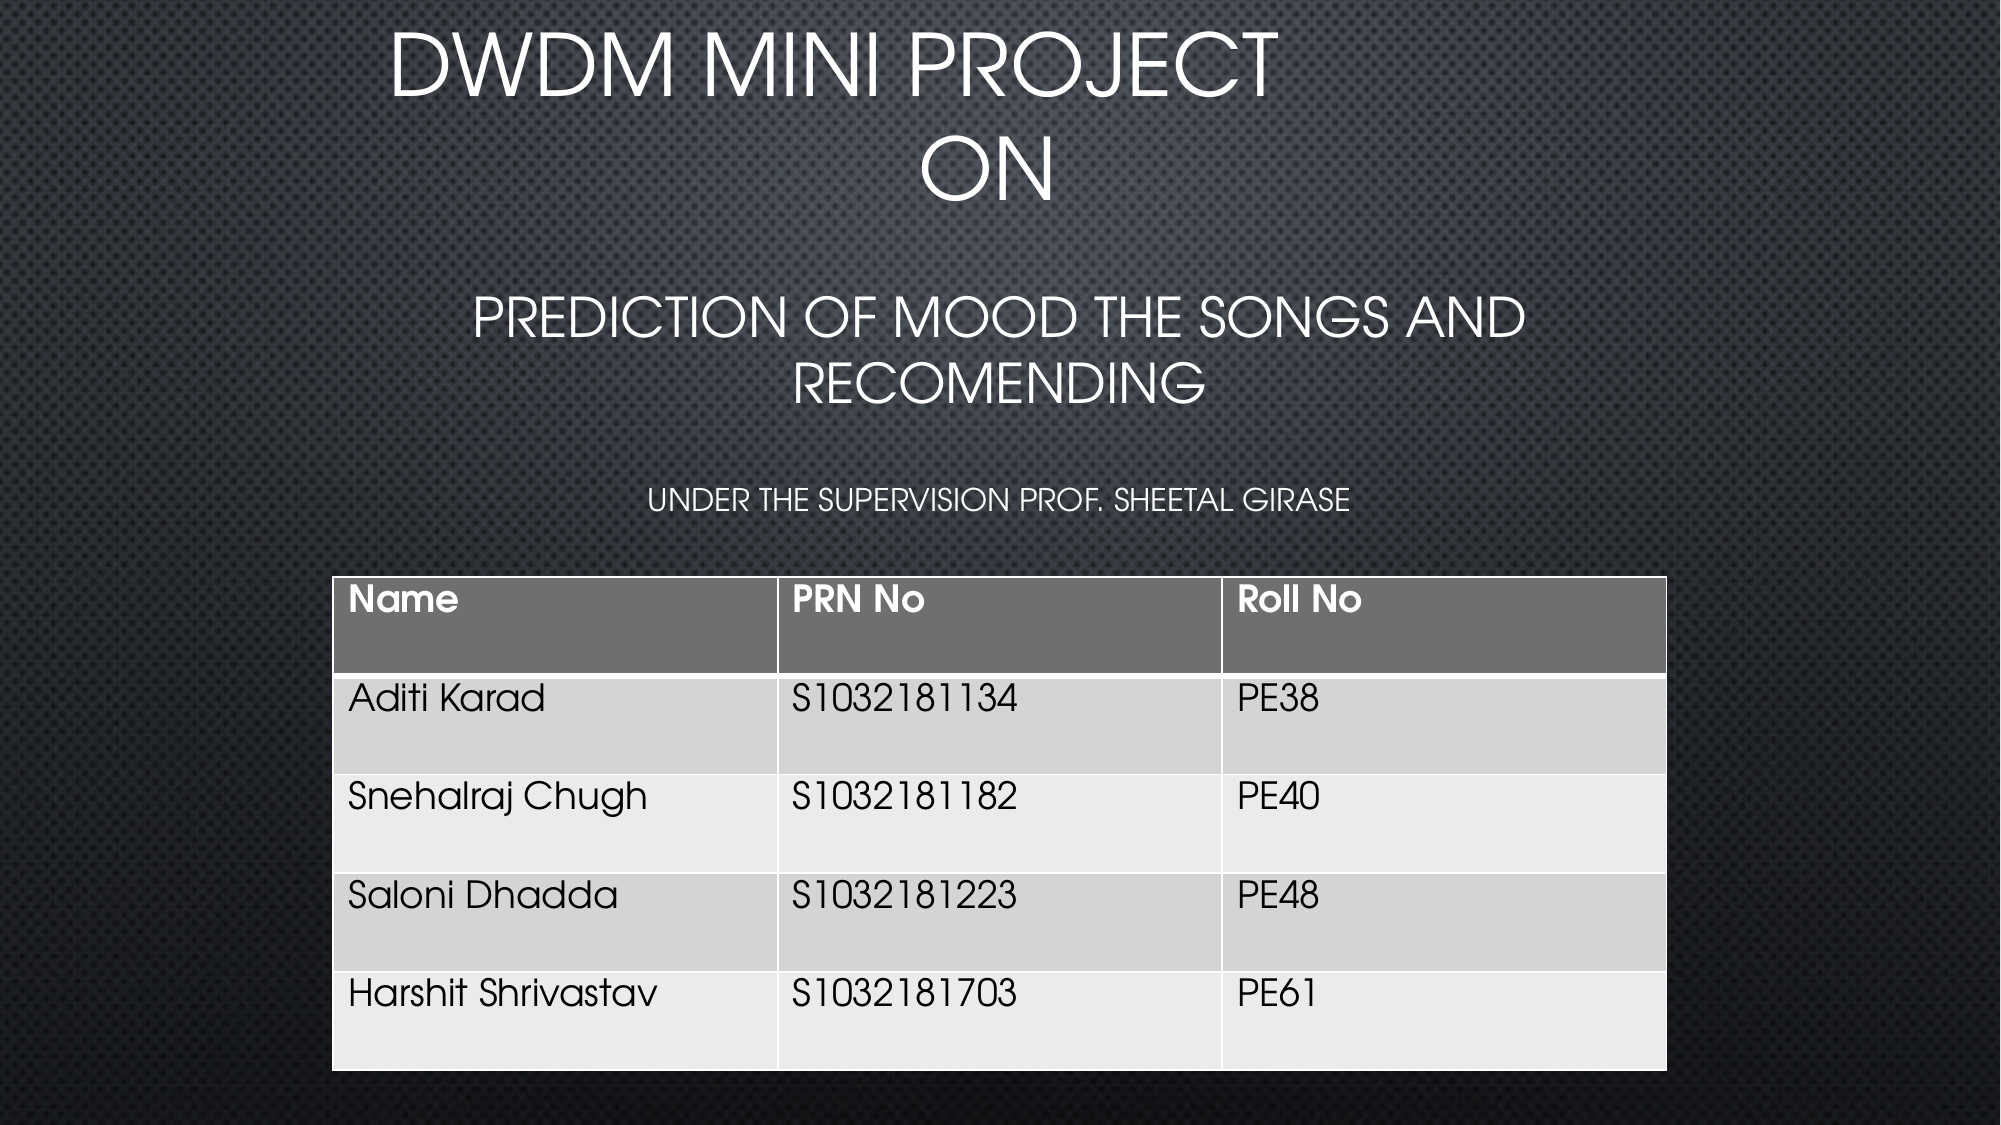

# Dwdm mini project
On
PREDICTION OF MOOD THE SONGS AND RECOMENDING
under the supervision Prof. Sheetal girase
| Name | PRN No | Roll No |
| --- | --- | --- |
| Aditi Karad | S1032181134 | PE38 |
| Snehalraj Chugh | S1032181182 | PE40 |
| Saloni Dhadda | S1032181223 | PE48 |
| Harshit Shrivastav | S1032181703 | PE61 |